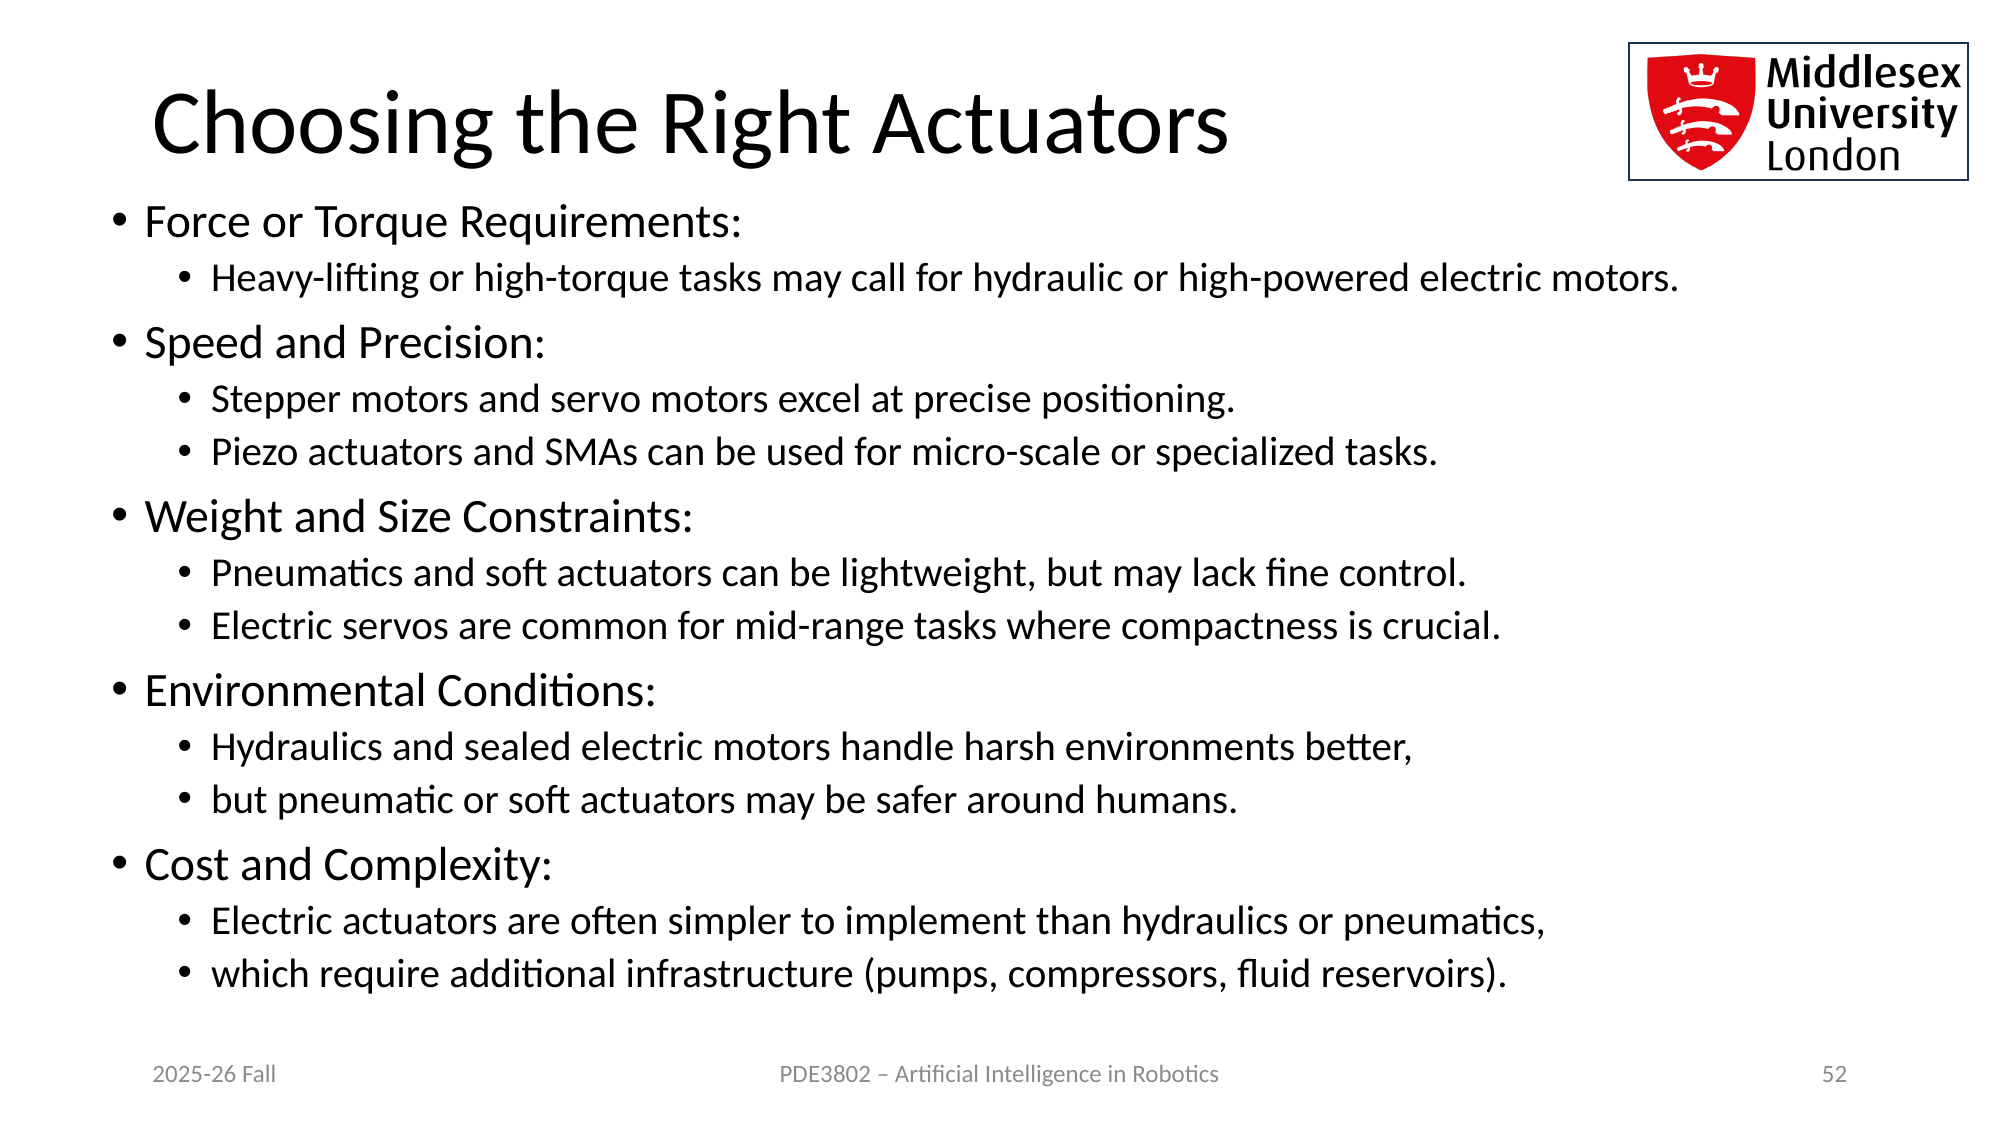

# Choosing the Right Actuators
Force or Torque Requirements:
Heavy-lifting or high-torque tasks may call for hydraulic or high-powered electric motors.
Speed and Precision:
Stepper motors and servo motors excel at precise positioning.
Piezo actuators and SMAs can be used for micro-scale or specialized tasks.
Weight and Size Constraints:
Pneumatics and soft actuators can be lightweight, but may lack fine control.
Electric servos are common for mid-range tasks where compactness is crucial.
Environmental Conditions:
Hydraulics and sealed electric motors handle harsh environments better,
but pneumatic or soft actuators may be safer around humans.
Cost and Complexity:
Electric actuators are often simpler to implement than hydraulics or pneumatics,
which require additional infrastructure (pumps, compressors, fluid reservoirs).
2025-26 Fall
PDE3802 – Artificial Intelligence in Robotics
52